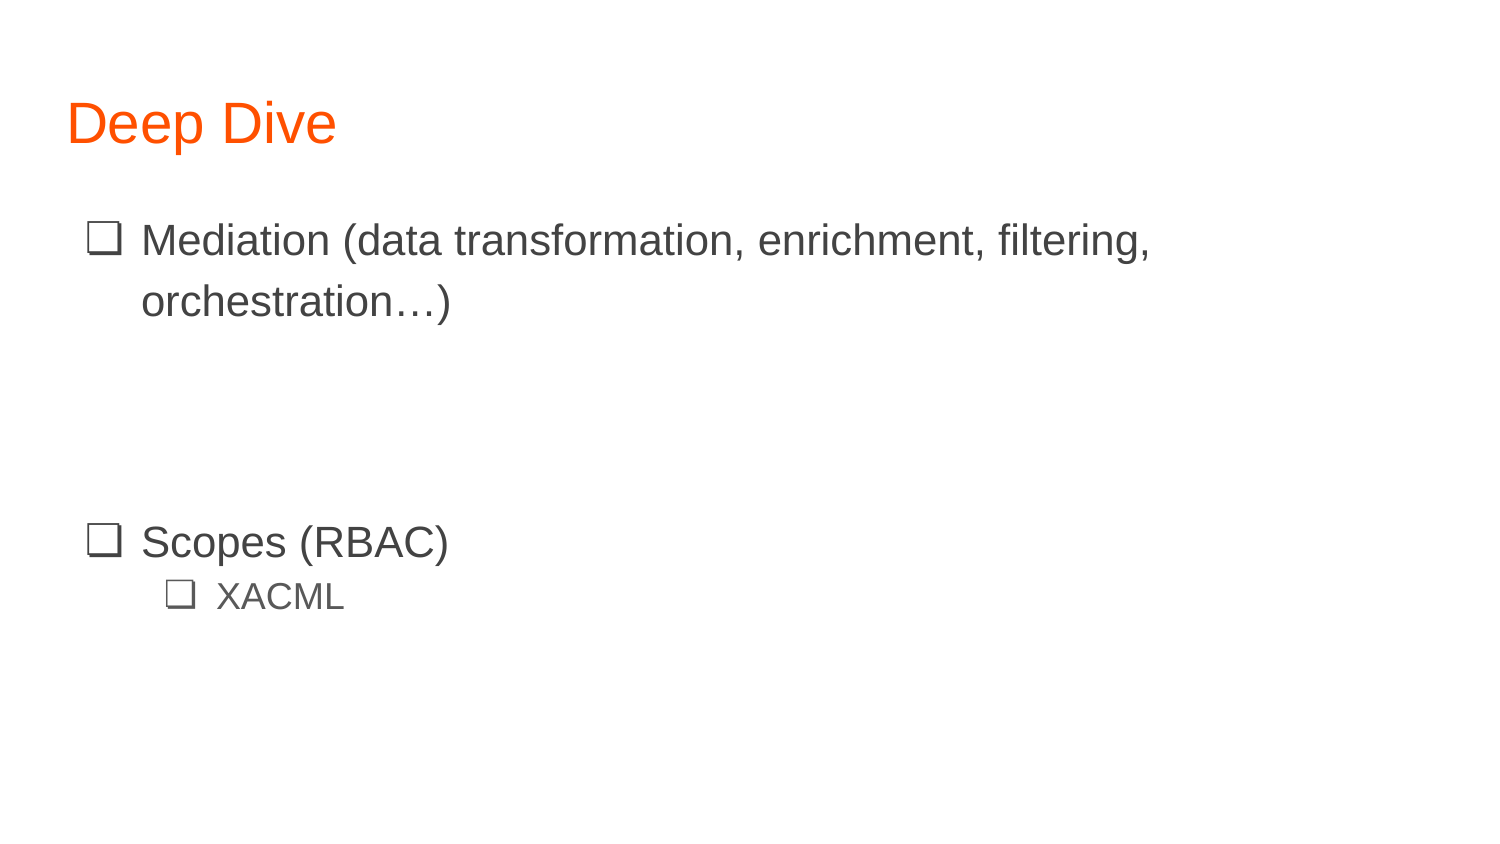

# Deep Dive
Mediation (data transformation, enrichment, filtering, orchestration…)

Scopes (RBAC)
XACML